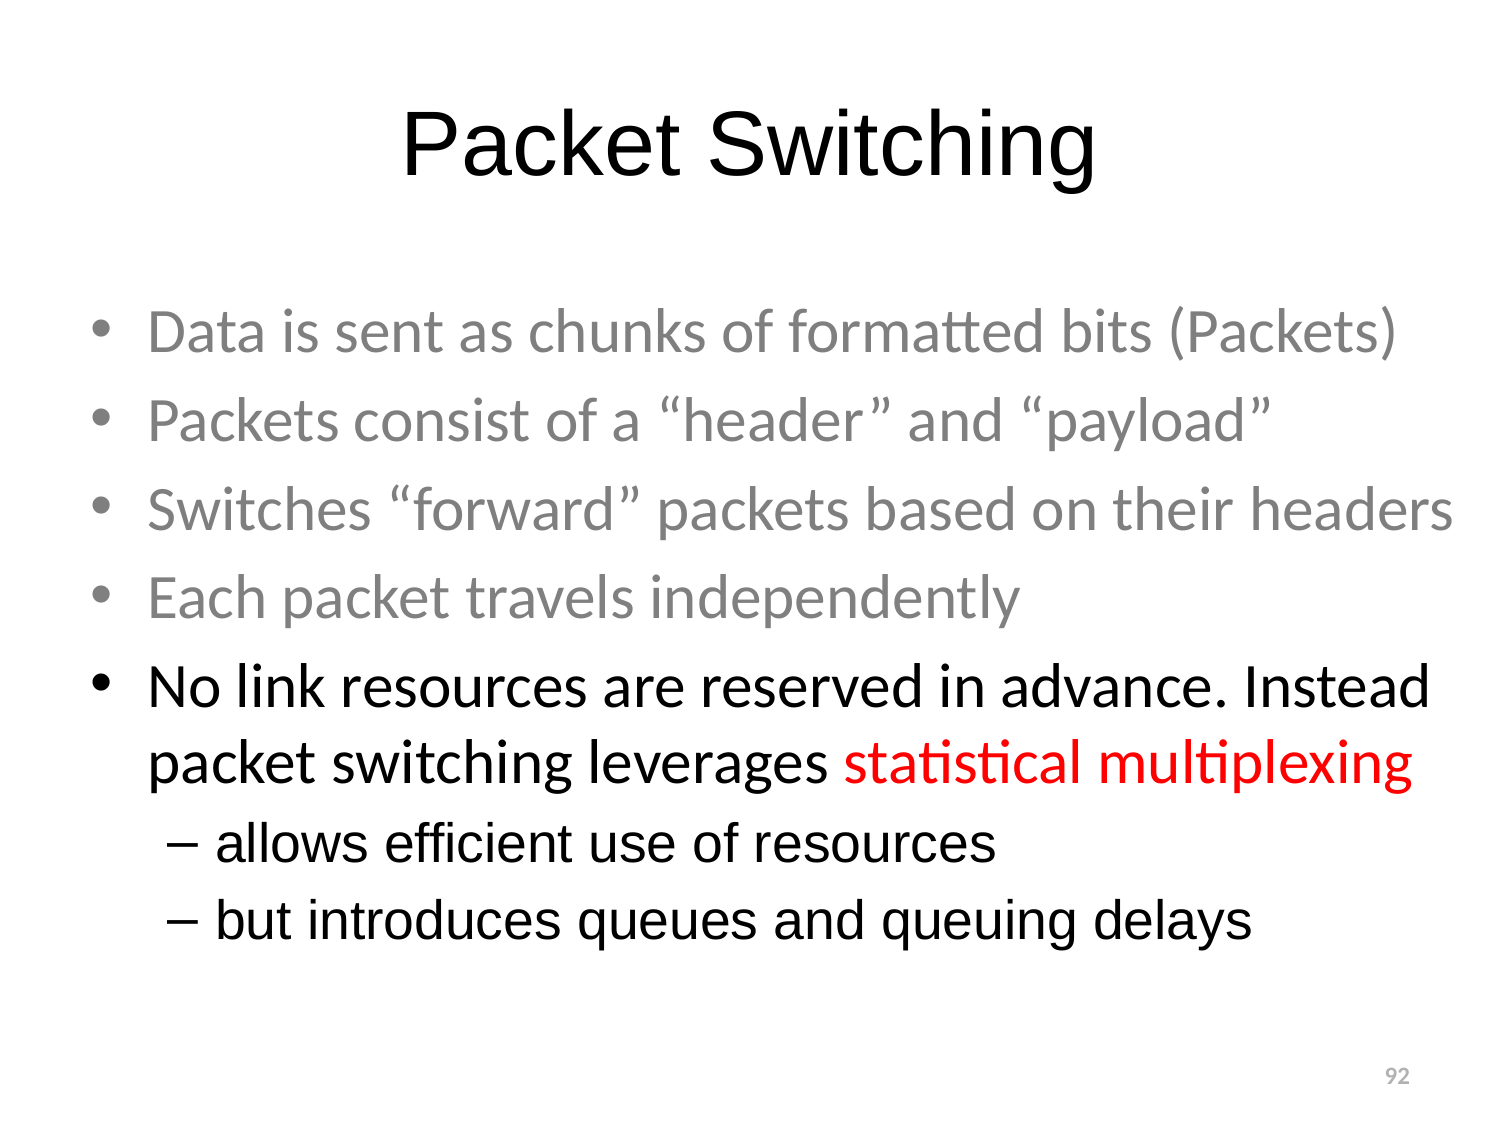

# Packet Switching
Data is sent as chunks of formatted bits (Packets)
Packets consist of a “header” and “payload”
Switches “forward” packets based on their headers
Each packet travels independently
No link resources are reserved in advance. Instead packet switching leverages statistical multiplexing
allows efficient use of resources
but introduces queues and queuing delays

92